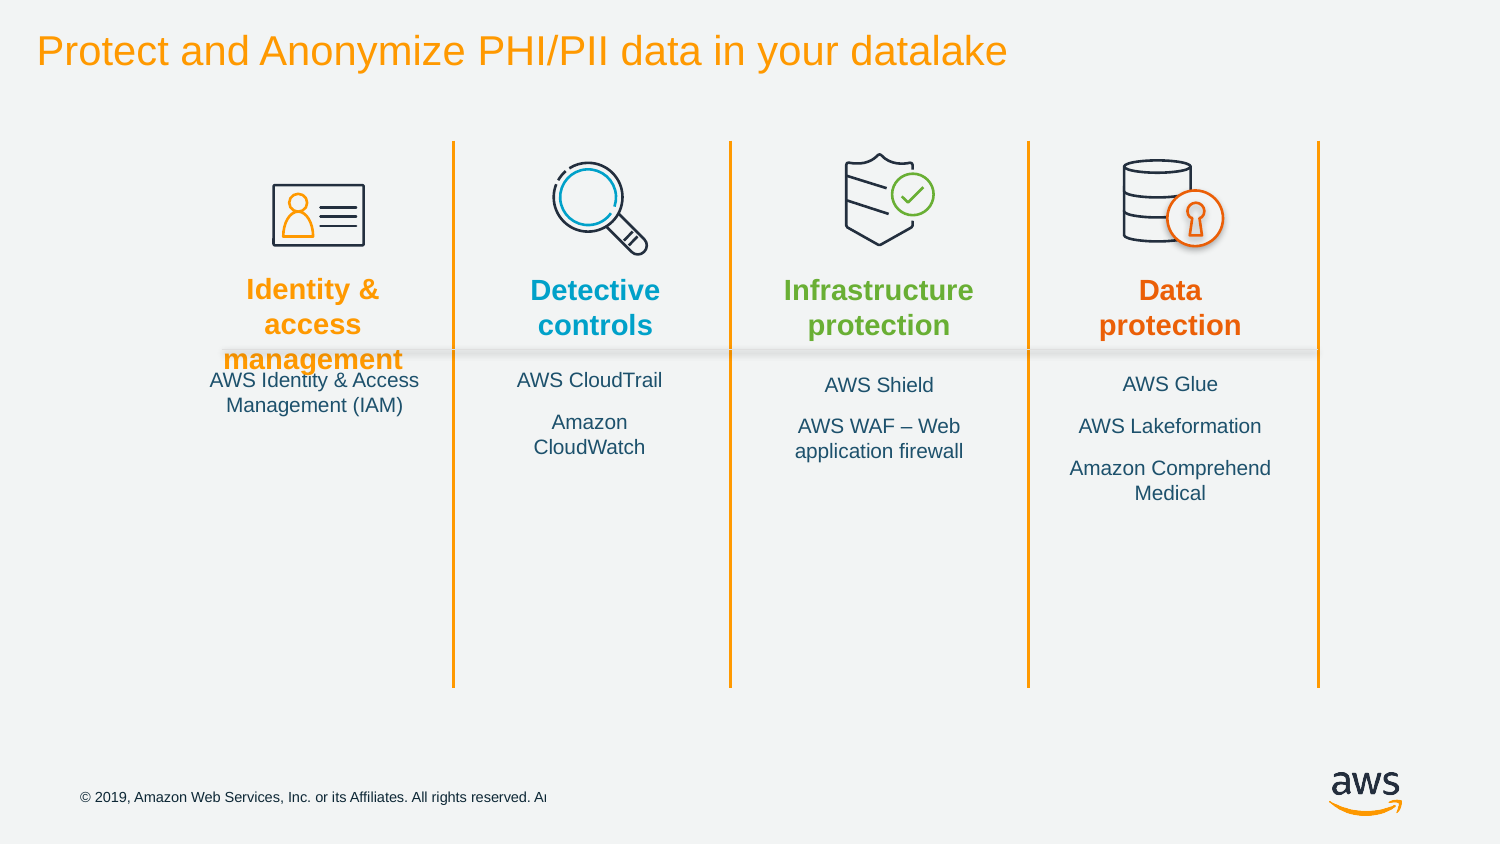

# Protect and Anonymize PHI/PII data in your datalake

Identity & access management
Detective
controls
Infrastructure
protection
Data
protection
AWS Identity & Access Management (IAM)
AWS CloudTrail
Amazon
CloudWatch
AWS Shield
AWS WAF – Web application firewall
AWS Glue
AWS Lakeformation
Amazon Comprehend Medical